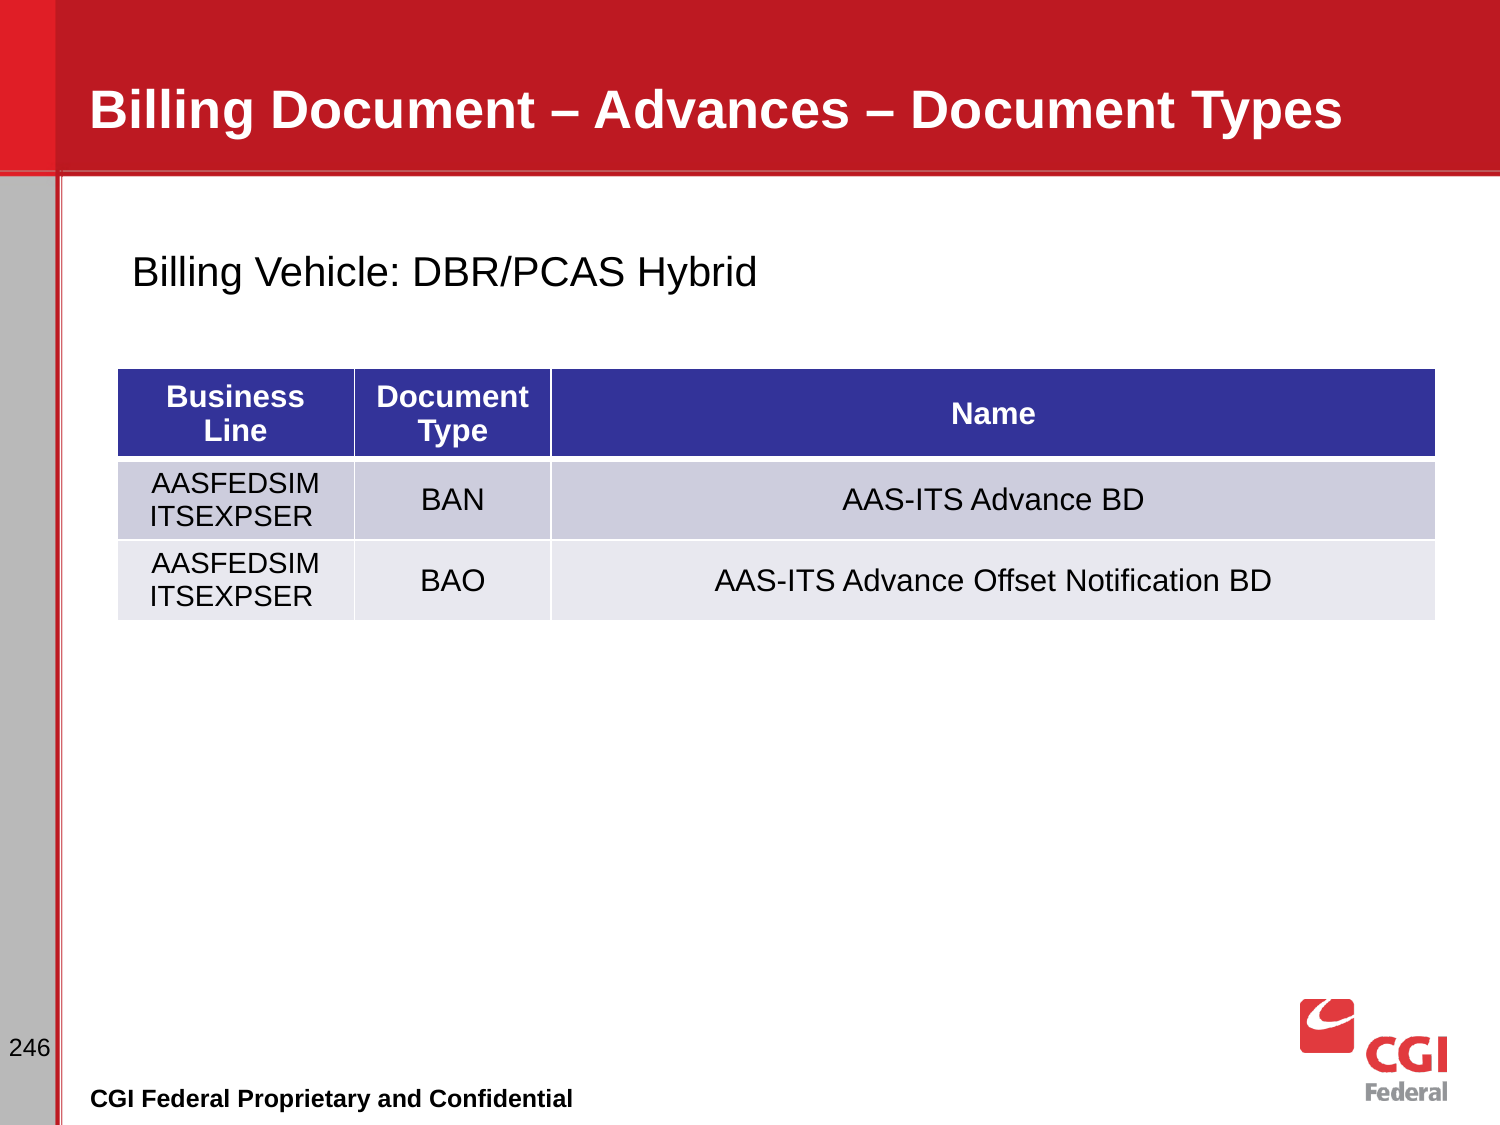

# Billing Document – Advances – Document Types
Billing Vehicle: DBR/PCAS Hybrid

| Business Line | Document Type | Name |
| --- | --- | --- |
| AASFEDSIM ITSEXPSER | BAN | AAS-ITS Advance BD |
| AASFEDSIM ITSEXPSER | BAO | AAS-ITS Advance Offset Notification BD |
246
CGI Federal Proprietary and Confidential